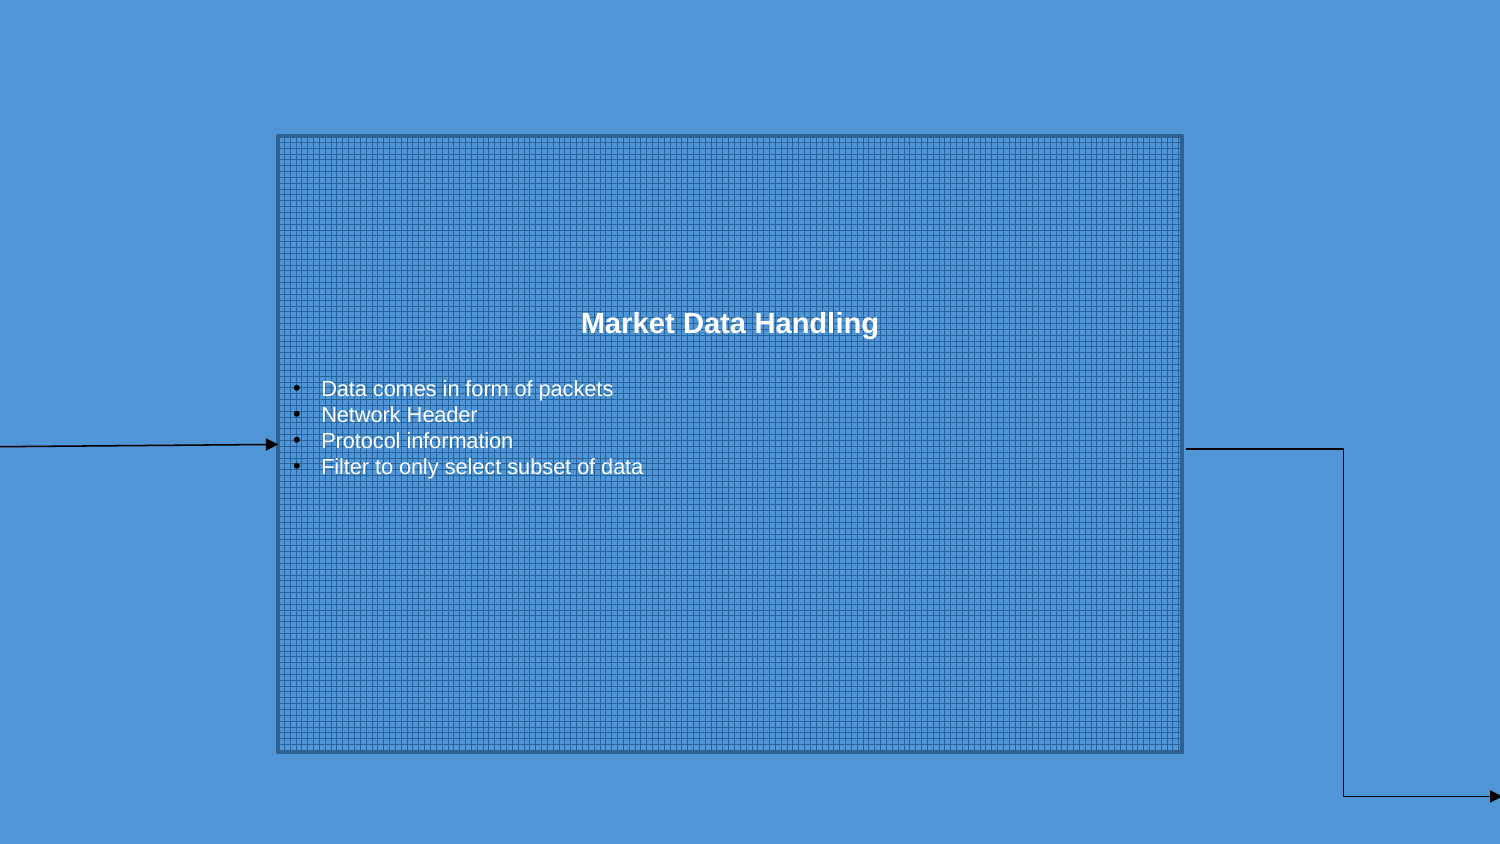

FPGA

CPU
FPGA
PCIE
Memory

Market Data Handling

Data comes in form of packets
Network Header
Protocol information
Filter to only select subset of data

MAC
Market Data
Trading
Logic
MAC
TCP
Order Formatting
Order Entry
PCIE
# Building Blocks
15